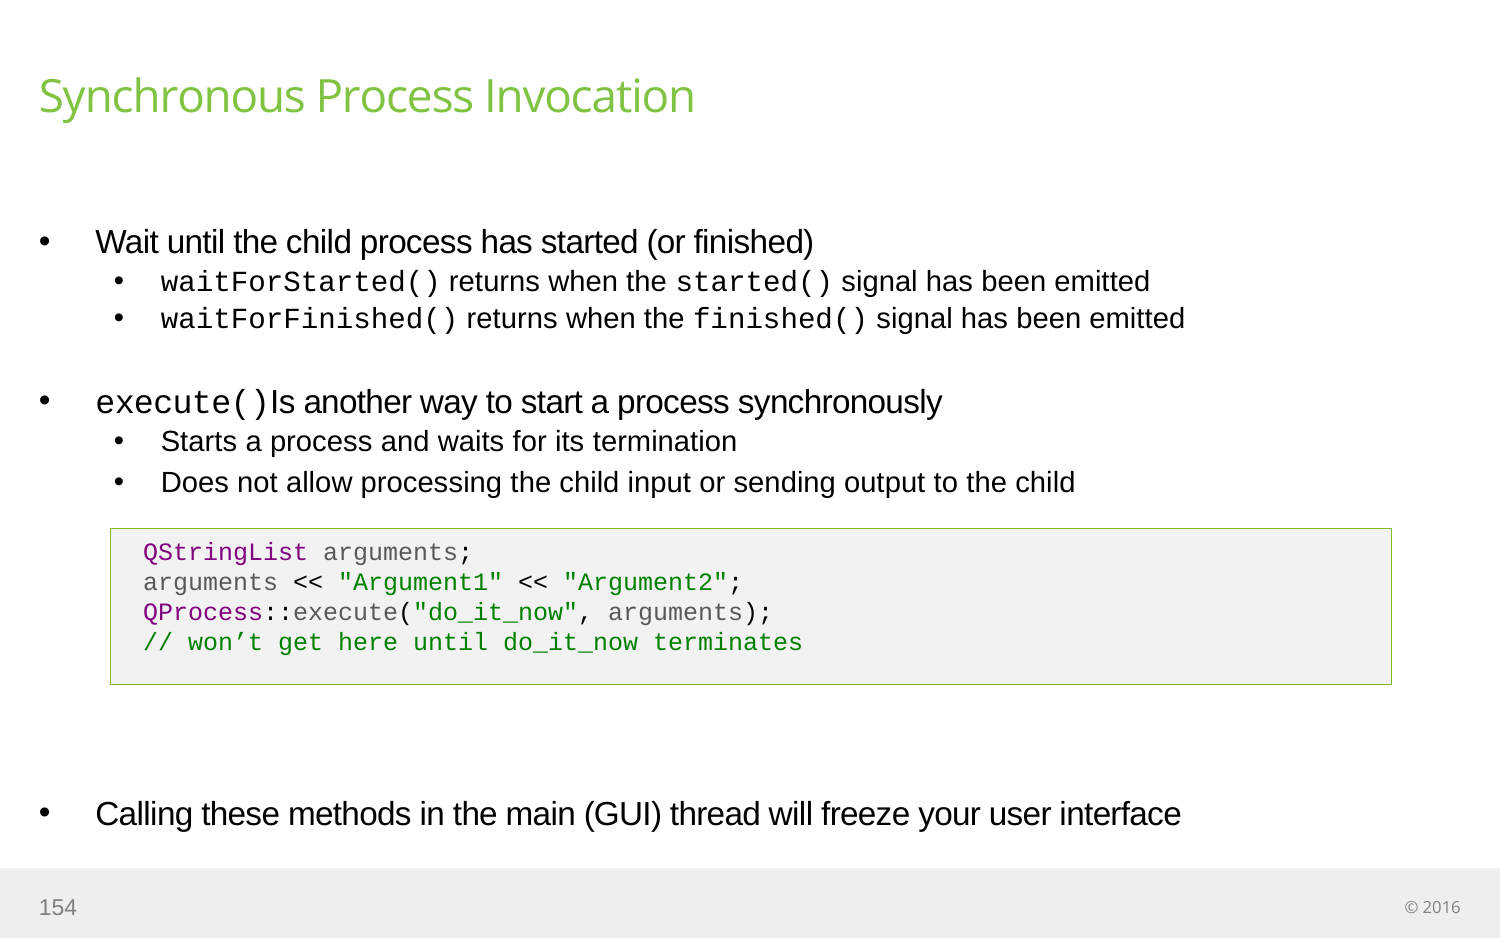

# Synchronous Process Invocation
Wait until the child process has started (or finished)
waitForStarted() returns when the started() signal has been emitted
waitForFinished() returns when the finished() signal has been emitted

execute()Is another way to start a process synchronously
Starts a process and waits for its termination
Does not allow processing the child input or sending output to the child

Calling these methods in the main (GUI) thread will freeze your user interface

QStringList arguments;
arguments << "Argument1" << "Argument2";
QProcess::execute("do_it_now", arguments);
// won’t get here until do_it_now terminates
154
© 2016